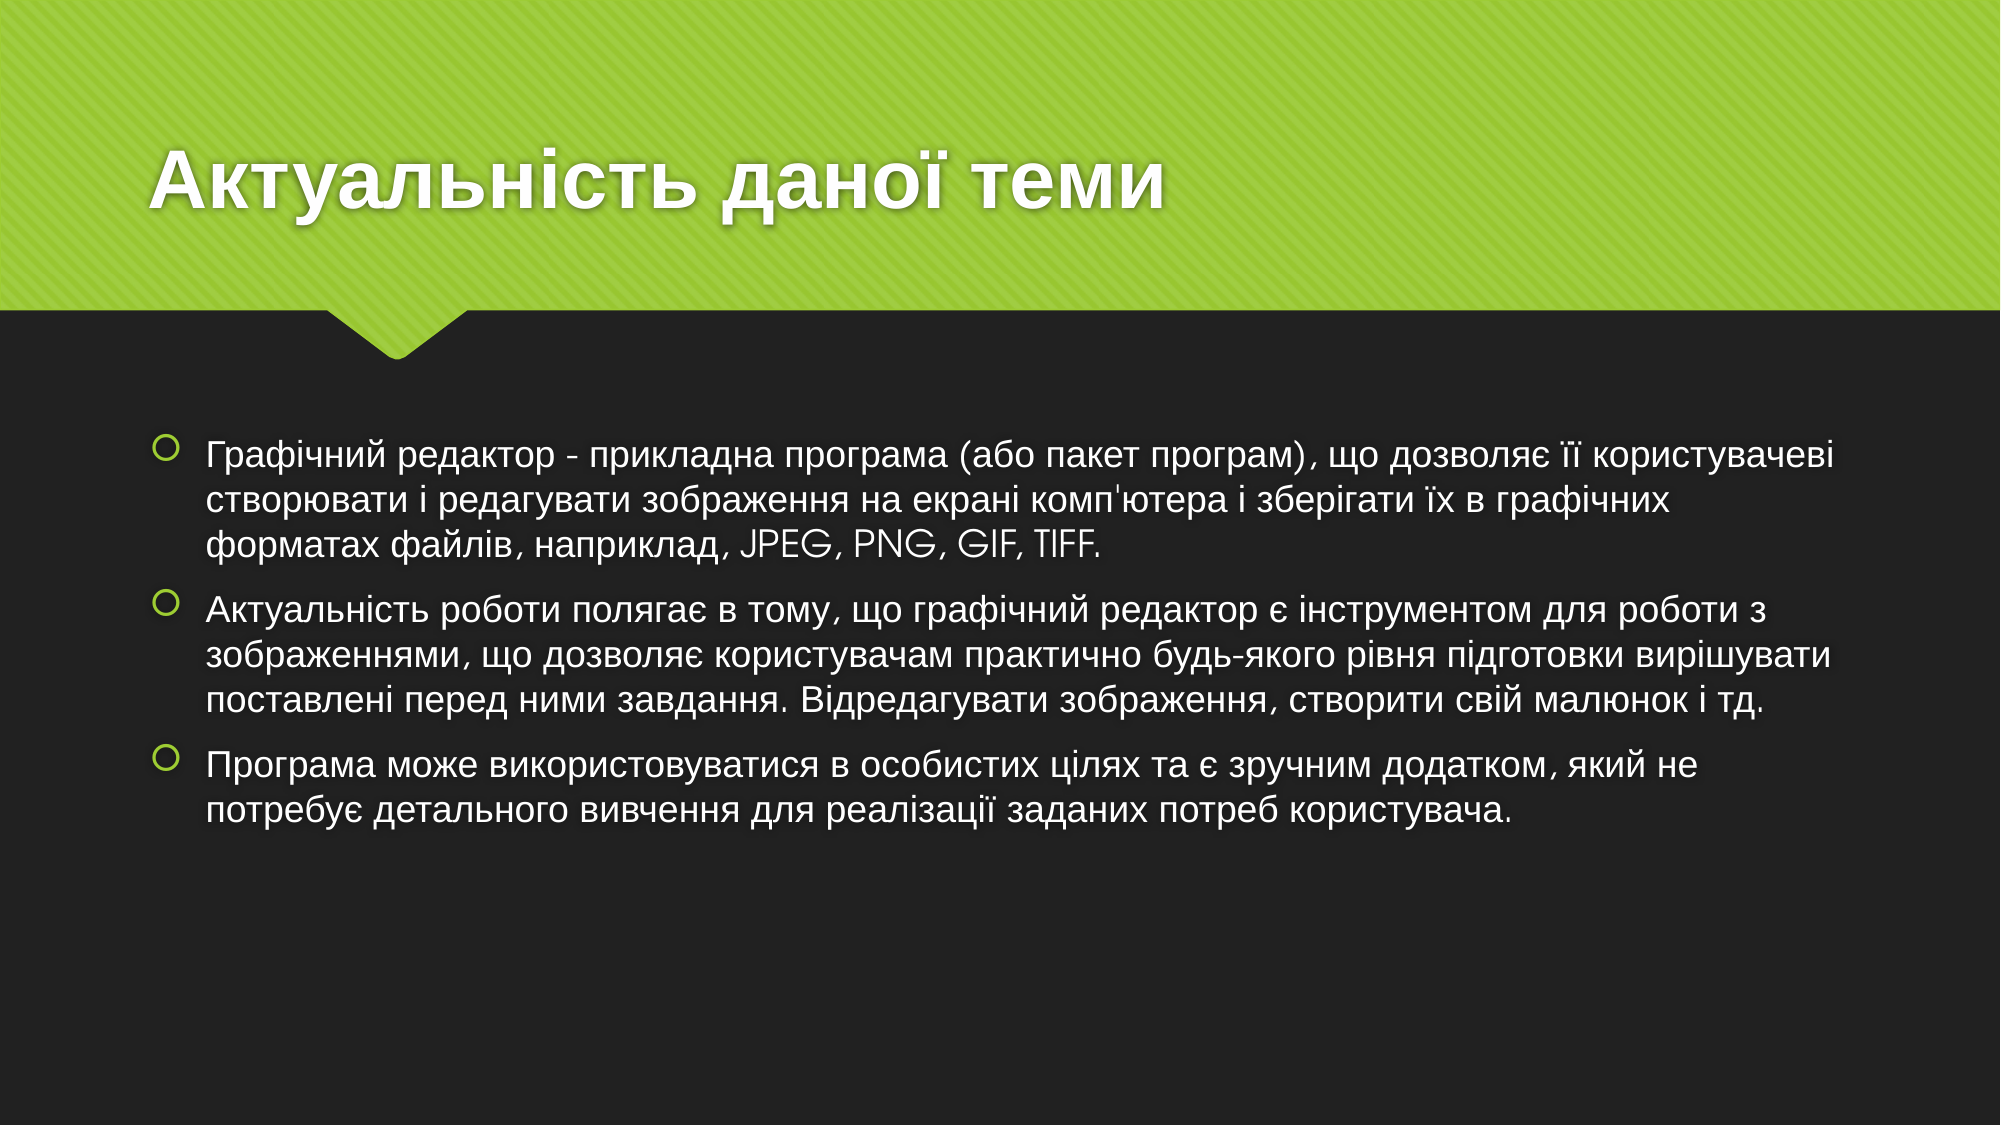

# Актуальність даної теми
Графічний редактор - прикладна програма (або пакет програм), що дозволяє її користувачеві створювати і редагувати зображення на екрані комп'ютера і зберігати їх в графічних форматах файлів, наприклад, JPEG, PNG, GIF, TIFF.
Актуальність роботи полягає в тому, що графічний редактор є інструментом для роботи з зображеннями, що дозволяє користувачам практично будь-якого рівня підготовки вирішувати поставлені перед ними завдання. Відредагувати зображення, створити свій малюнок і тд.
Програма може використовуватися в особистих цілях та є зручним додатком, який не потребує детального вивчення для реалізації заданих потреб користувача.